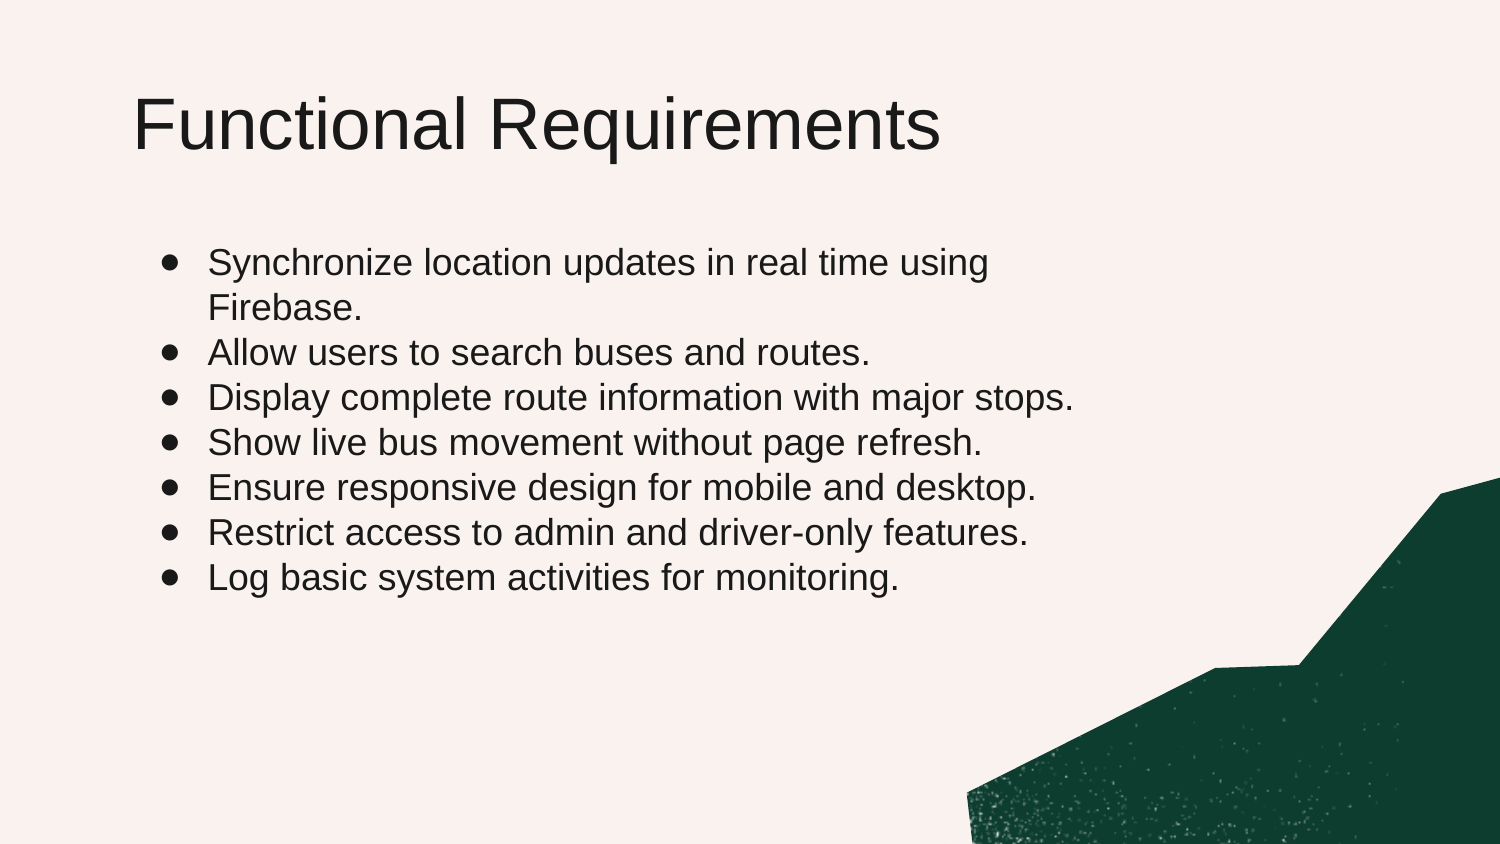

# Functional Requirements
Synchronize location updates in real time using Firebase.
Allow users to search buses and routes.
Display complete route information with major stops.
Show live bus movement without page refresh.
Ensure responsive design for mobile and desktop.
Restrict access to admin and driver-only features.
Log basic system activities for monitoring.